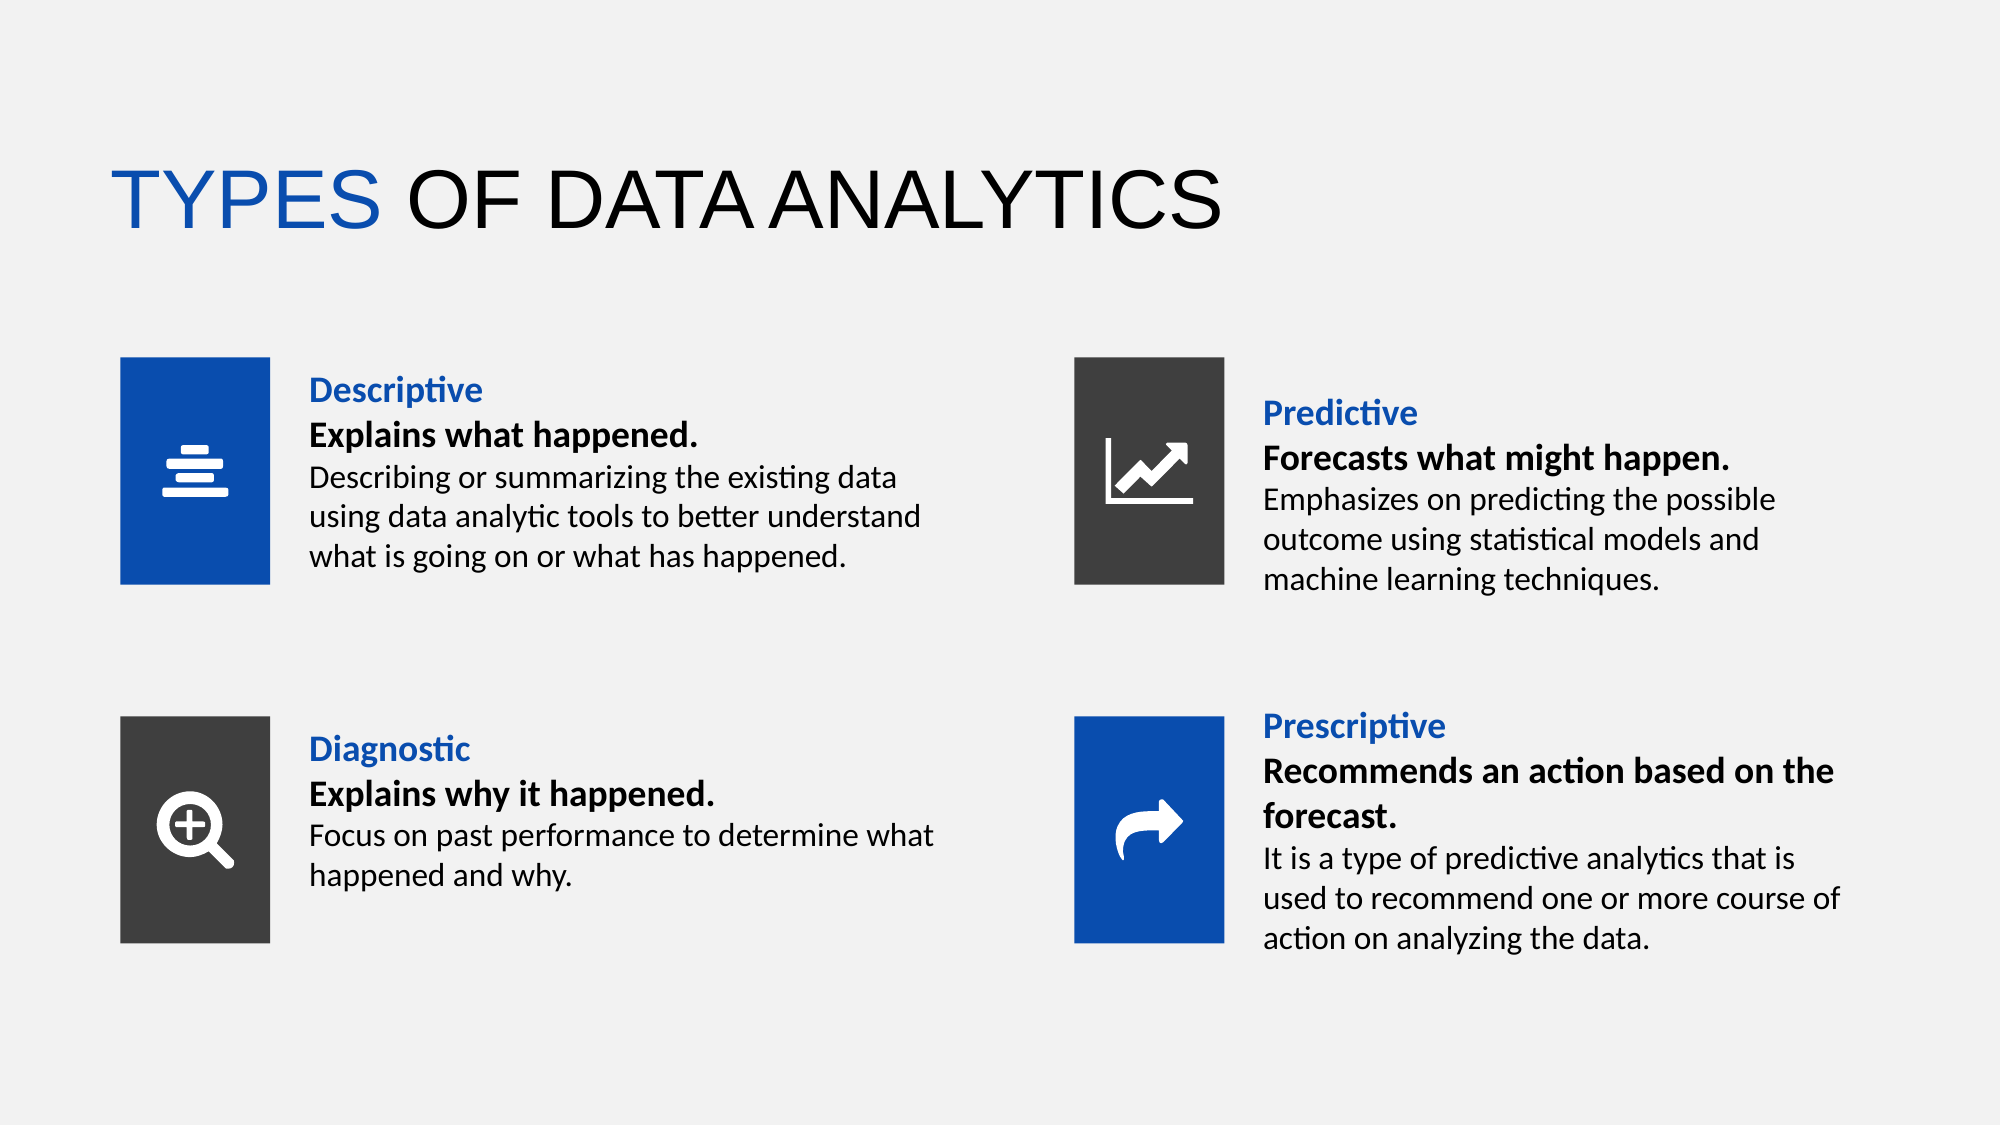

TYPES OF DATA ANALYTICS

Descriptive
Explains what happened.
Describing or summarizing the existing data using data analytic tools to better understand what is going on or what has happened.
Predictive
Forecasts what might happen.
Emphasizes on predicting the possible outcome using statistical models and machine learning techniques.

Prescriptive
Recommends an action based on the forecast.
It is a type of predictive analytics that is used to recommend one or more course of action on analyzing the data.

Diagnostic
Explains why it happened.
Focus on past performance to determine what happened and why.